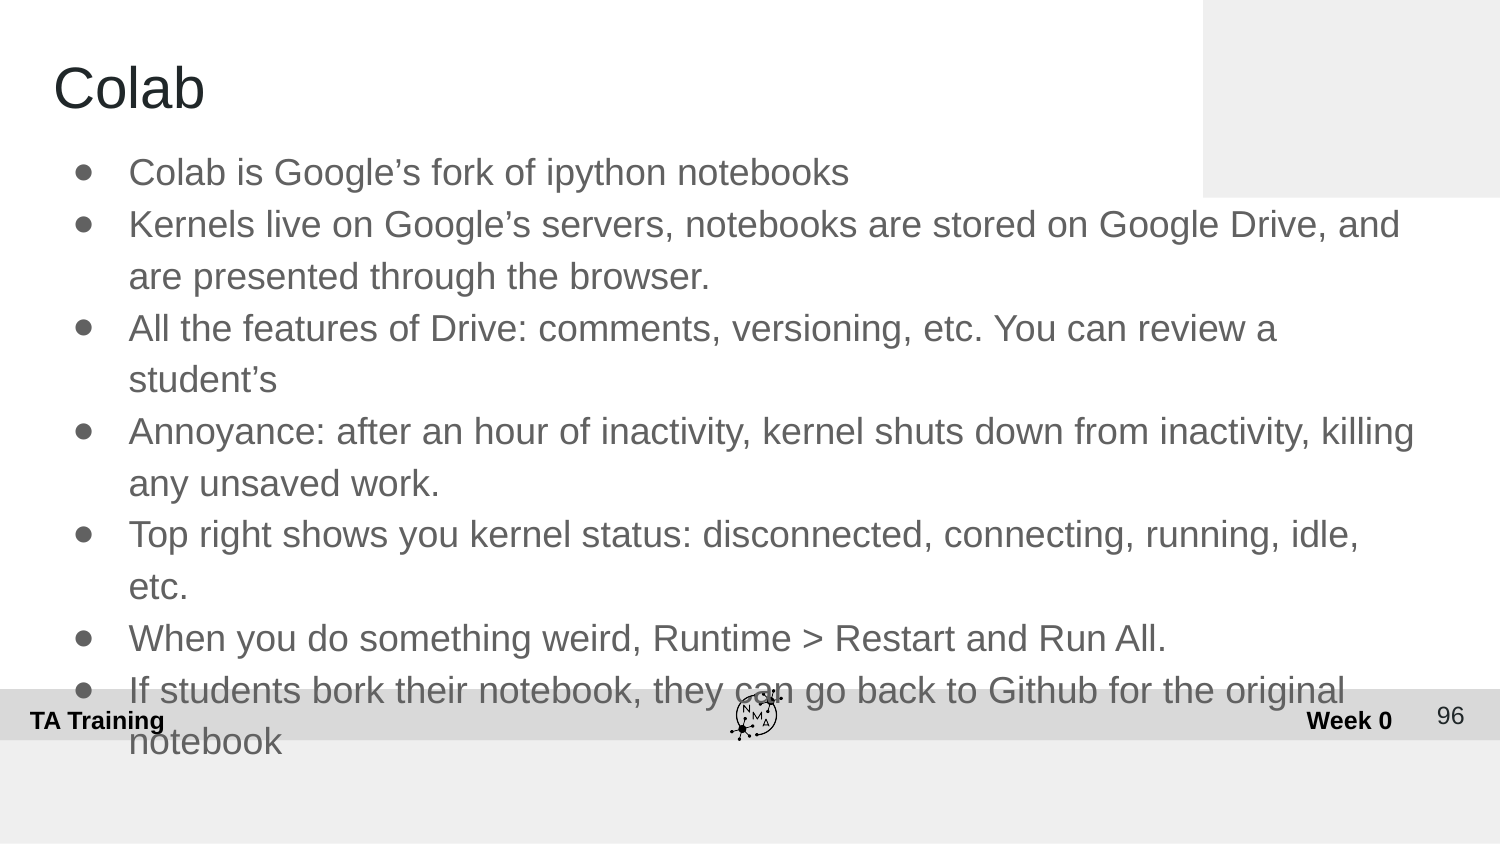

# Colab
Colab is Google’s fork of ipython notebooks
Kernels live on Google’s servers, notebooks are stored on Google Drive, and are presented through the browser.
All the features of Drive: comments, versioning, etc. You can review a student’s
Annoyance: after an hour of inactivity, kernel shuts down from inactivity, killing any unsaved work.
Top right shows you kernel status: disconnected, connecting, running, idle, etc.
When you do something weird, Runtime > Restart and Run All.
If students bork their notebook, they can go back to Github for the original notebook
96